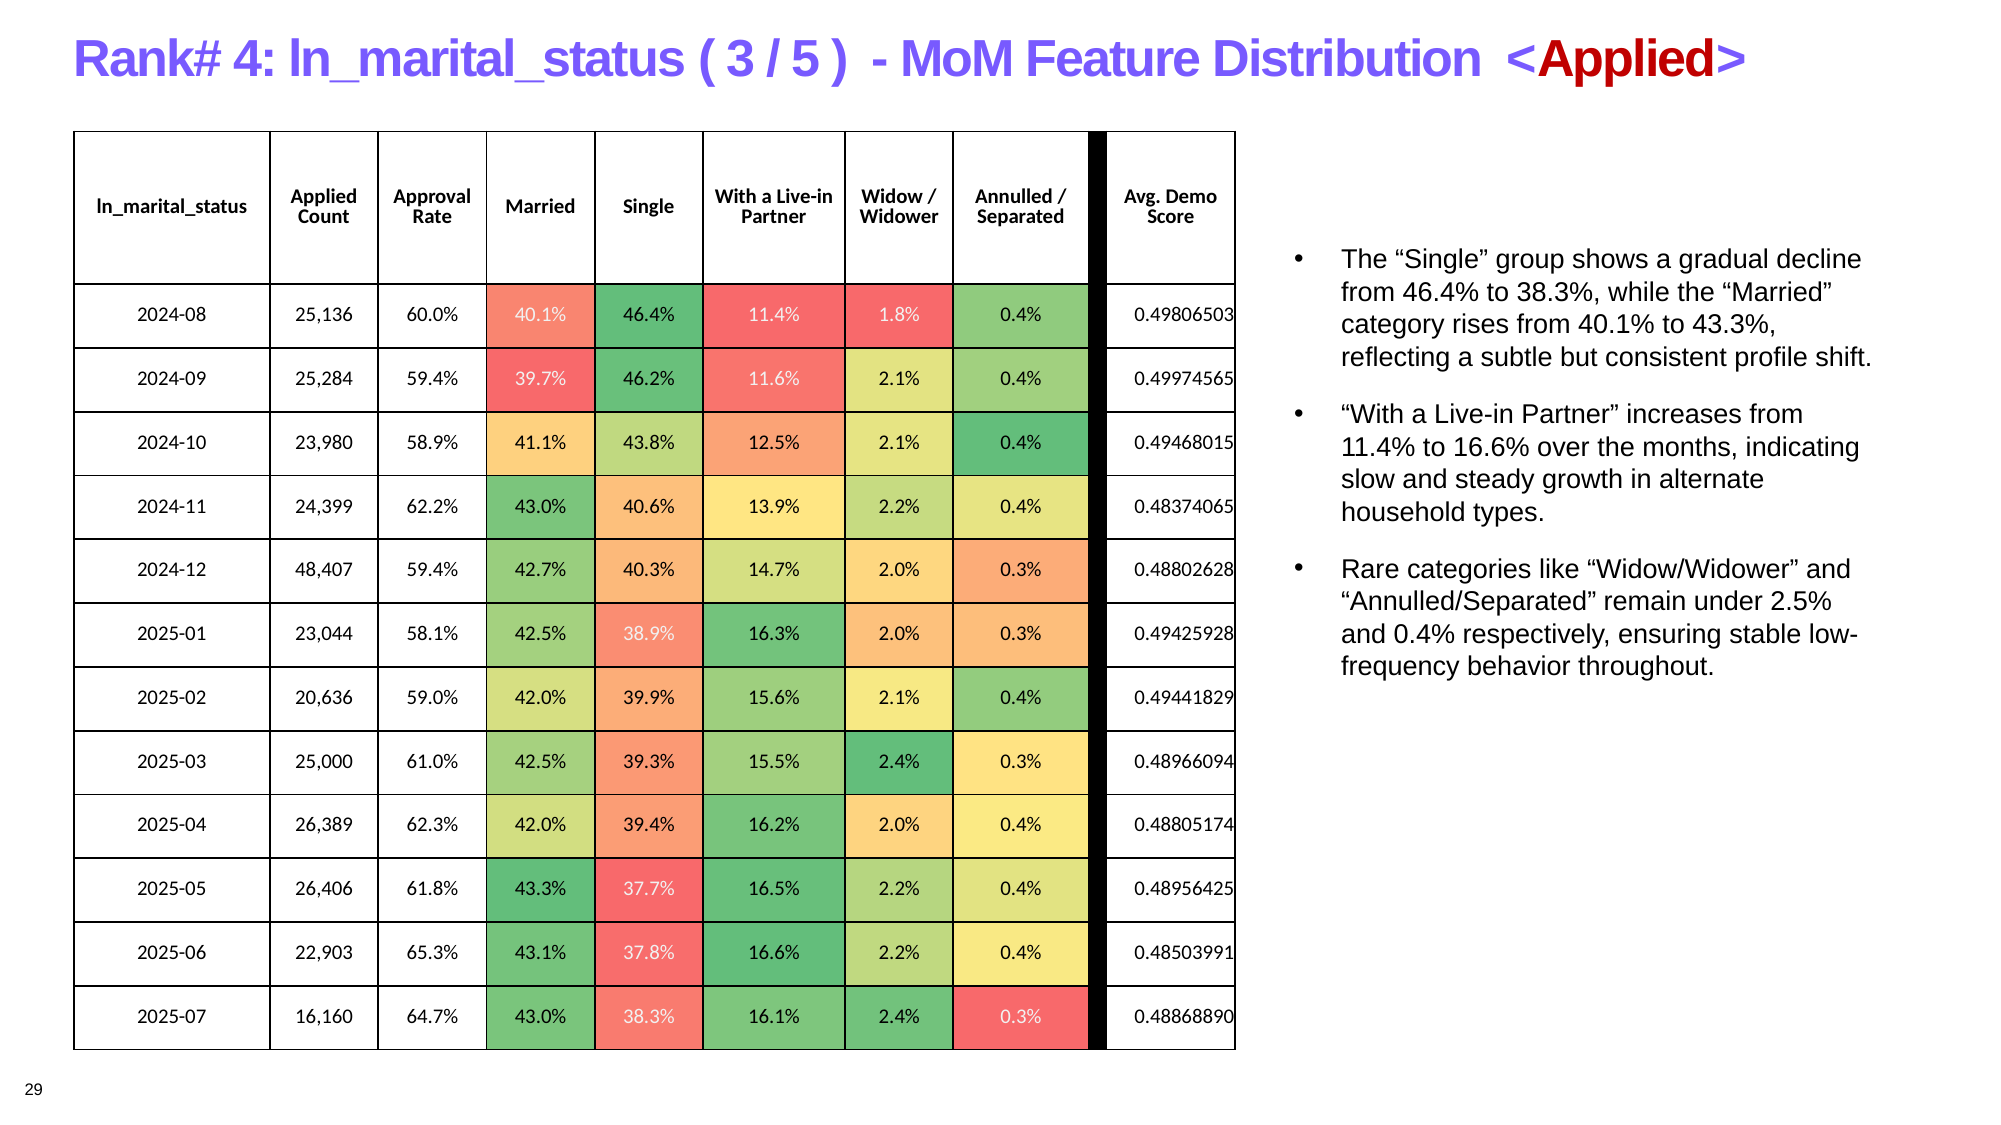

Rank# 4: ln_marital_status ( 3 / 5 )  - MoM Feature Distribution  <Applied>
| ln\_marital\_status | Applied Count | Approval Rate | Married | Single | With a Live-in Partner | Widow / Widower | Annulled / Separated |  | Avg. Demo Score |
| --- | --- | --- | --- | --- | --- | --- | --- | --- | --- |
| 2024-08 | 25,136 | 60.0% | 40.1% | 46.4% | 11.4% | 1.8% | 0.4% |  | 0.49806503 |
| 2024-09 | 25,284 | 59.4% | 39.7% | 46.2% | 11.6% | 2.1% | 0.4% |  | 0.49974565 |
| 2024-10 | 23,980 | 58.9% | 41.1% | 43.8% | 12.5% | 2.1% | 0.4% |  | 0.49468015 |
| 2024-11 | 24,399 | 62.2% | 43.0% | 40.6% | 13.9% | 2.2% | 0.4% |  | 0.48374065 |
| 2024-12 | 48,407 | 59.4% | 42.7% | 40.3% | 14.7% | 2.0% | 0.3% |  | 0.48802628 |
| 2025-01 | 23,044 | 58.1% | 42.5% | 38.9% | 16.3% | 2.0% | 0.3% |  | 0.49425928 |
| 2025-02 | 20,636 | 59.0% | 42.0% | 39.9% | 15.6% | 2.1% | 0.4% |  | 0.49441829 |
| 2025-03 | 25,000 | 61.0% | 42.5% | 39.3% | 15.5% | 2.4% | 0.3% |  | 0.48966094 |
| 2025-04 | 26,389 | 62.3% | 42.0% | 39.4% | 16.2% | 2.0% | 0.4% |  | 0.48805174 |
| 2025-05 | 26,406 | 61.8% | 43.3% | 37.7% | 16.5% | 2.2% | 0.4% |  | 0.48956425 |
| 2025-06 | 22,903 | 65.3% | 43.1% | 37.8% | 16.6% | 2.2% | 0.4% |  | 0.48503991 |
| 2025-07 | 16,160 | 64.7% | 43.0% | 38.3% | 16.1% | 2.4% | 0.3% |  | 0.48868890 |
The “Single” group shows a gradual decline from 46.4% to 38.3%, while the “Married” category rises from 40.1% to 43.3%, reflecting a subtle but consistent profile shift.
“With a Live-in Partner” increases from 11.4% to 16.6% over the months, indicating slow and steady growth in alternate household types.
Rare categories like “Widow/Widower” and “Annulled/Separated” remain under 2.5% and 0.4% respectively, ensuring stable low-frequency behavior throughout.

29